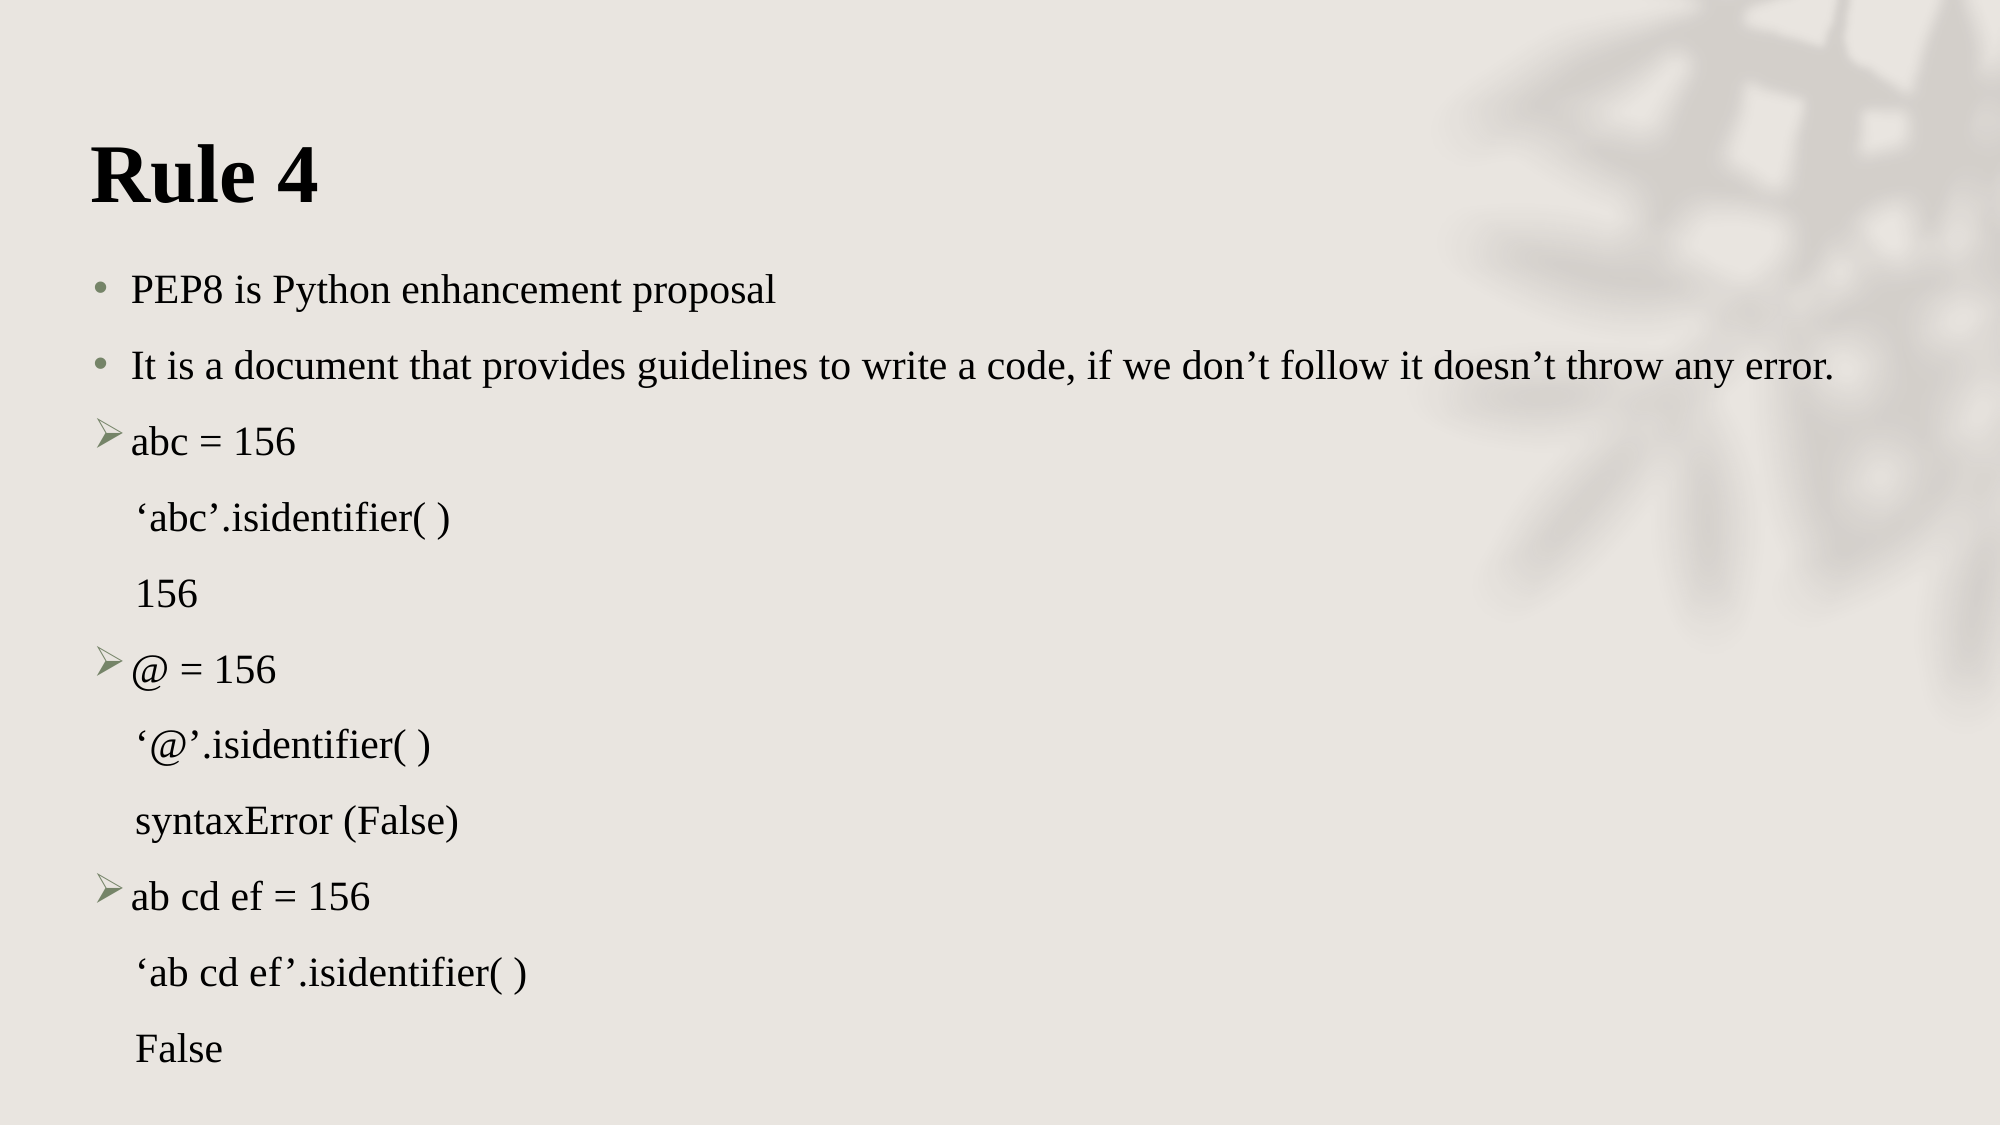

# Rule 4
PEP8 is Python enhancement proposal
It is a document that provides guidelines to write a code, if we don’t follow it doesn’t throw any error.
abc = 156
    ‘abc’.isidentifier( )
    156
@ = 156
    ‘@’.isidentifier( )
    syntaxError (False)
ab cd ef = 156
    ‘ab cd ef’.isidentifier( )
    False